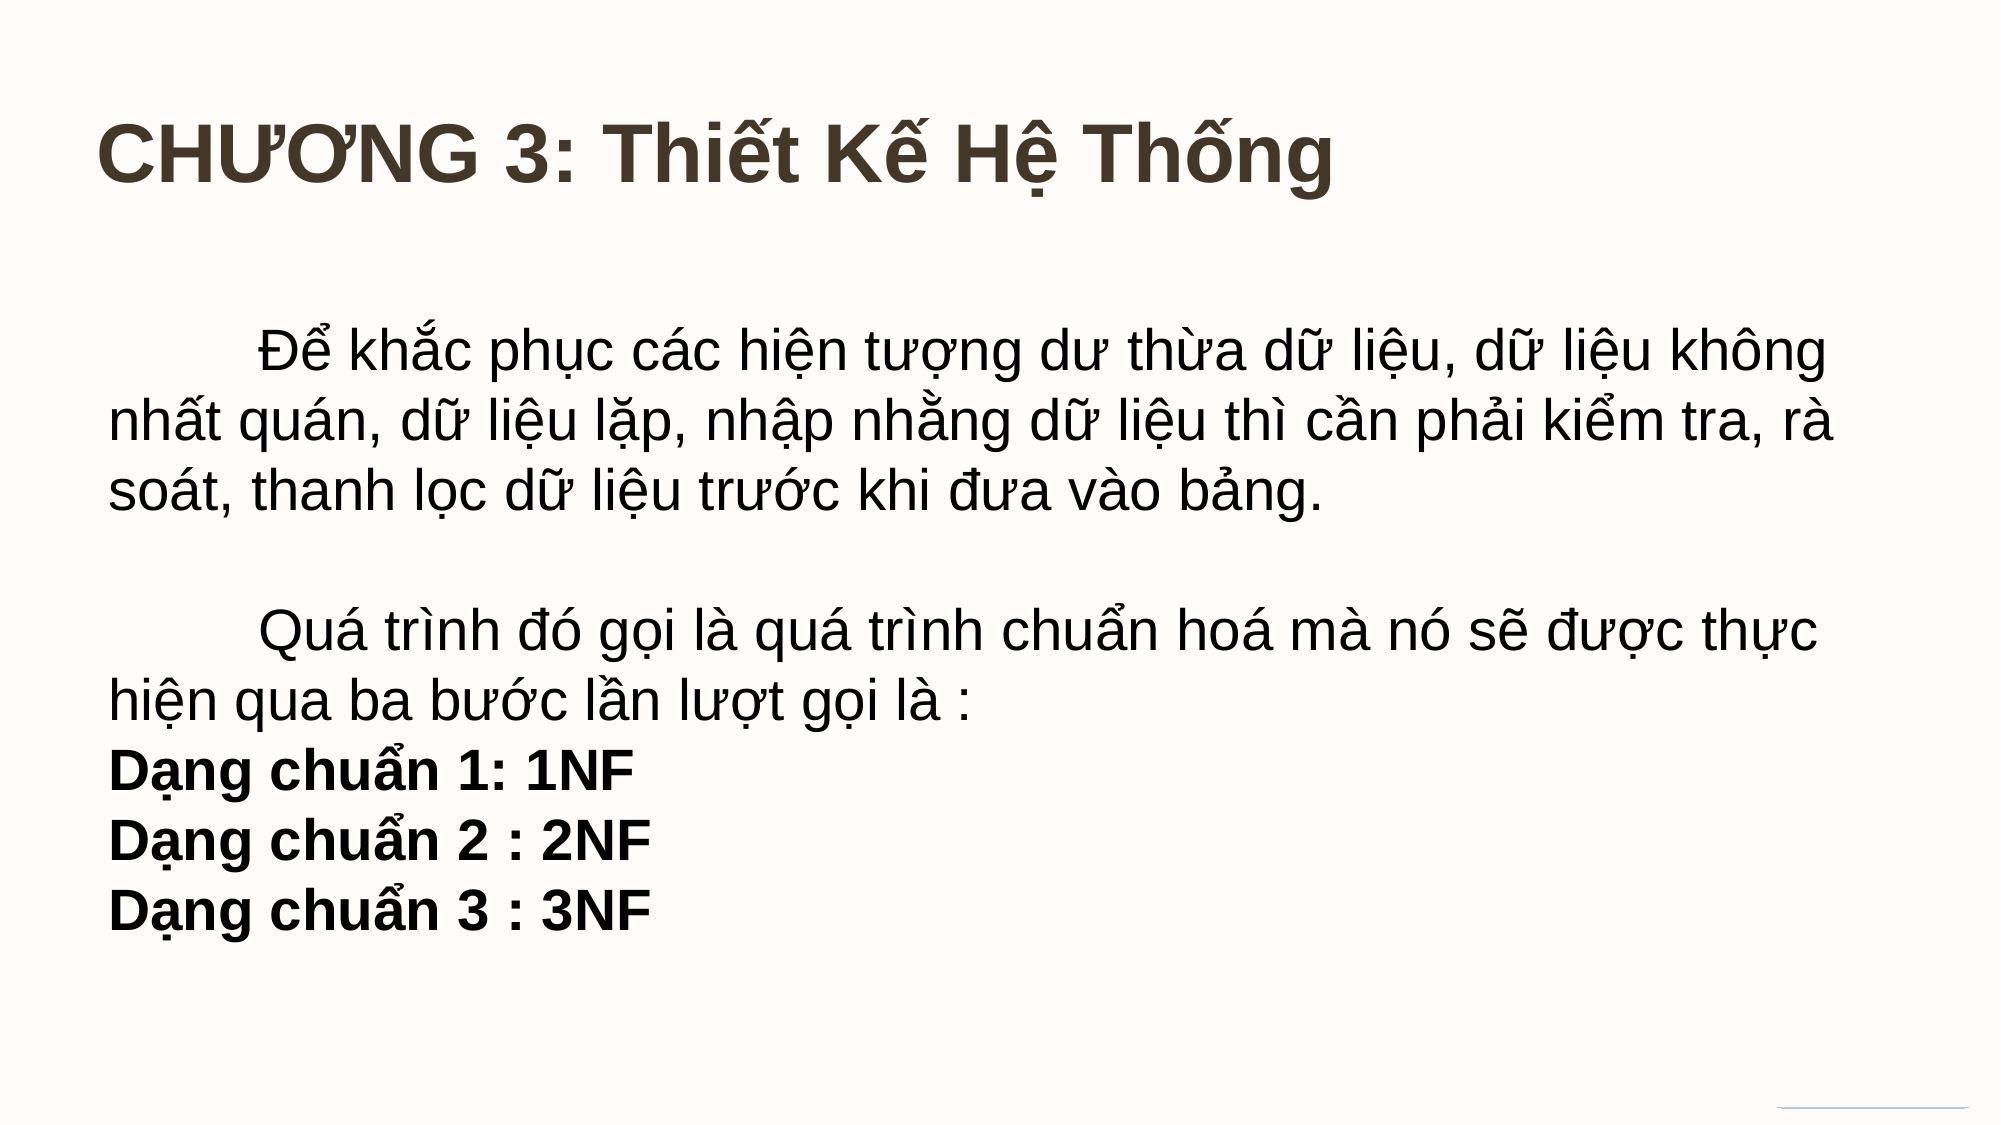

CHƯƠNG 3: Thiết Kế Hệ Thống
	Để khắc phục các hiện tượng dư thừa dữ liệu, dữ liệu không nhất quán, dữ liệu lặp, nhập nhằng dữ liệu thì cần phải kiểm tra, rà soát, thanh lọc dữ liệu trước khi đưa vào bảng.

	Quá trình đó gọi là quá trình chuẩn hoá mà nó sẽ được thực hiện qua ba bước lần lượt gọi là :
Dạng chuẩn 1: 1NF
Dạng chuẩn 2 : 2NF
Dạng chuẩn 3 : 3NF